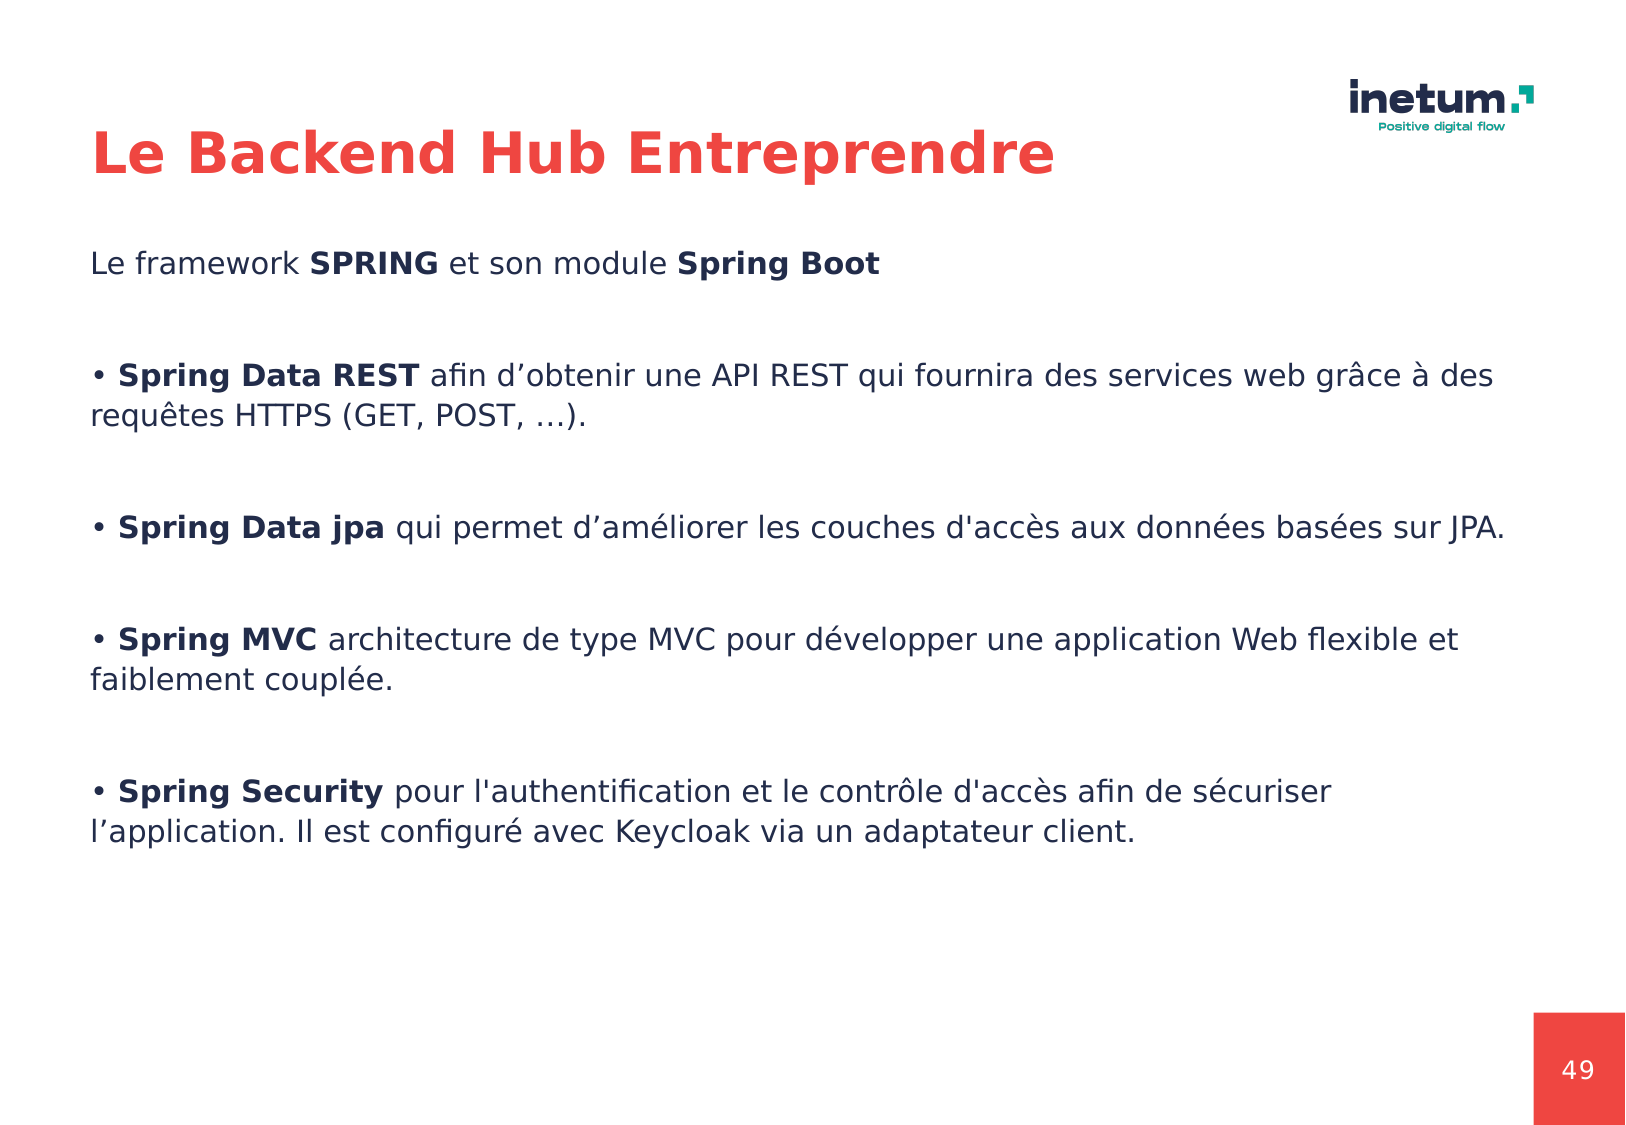

# Le Backend Hub Entreprendre
Le framework SPRING et son module Spring Boot

• Spring Data REST afin d’obtenir une API REST qui fournira des services web grâce à des requêtes HTTPS (GET, POST, …).

• Spring Data jpa qui permet d’améliorer les couches d'accès aux données basées sur JPA.

• Spring MVC architecture de type MVC pour développer une application Web flexible et faiblement couplée.

• Spring Security pour l'authentification et le contrôle d'accès afin de sécuriser l’application. Il est configuré avec Keycloak via un adaptateur client.